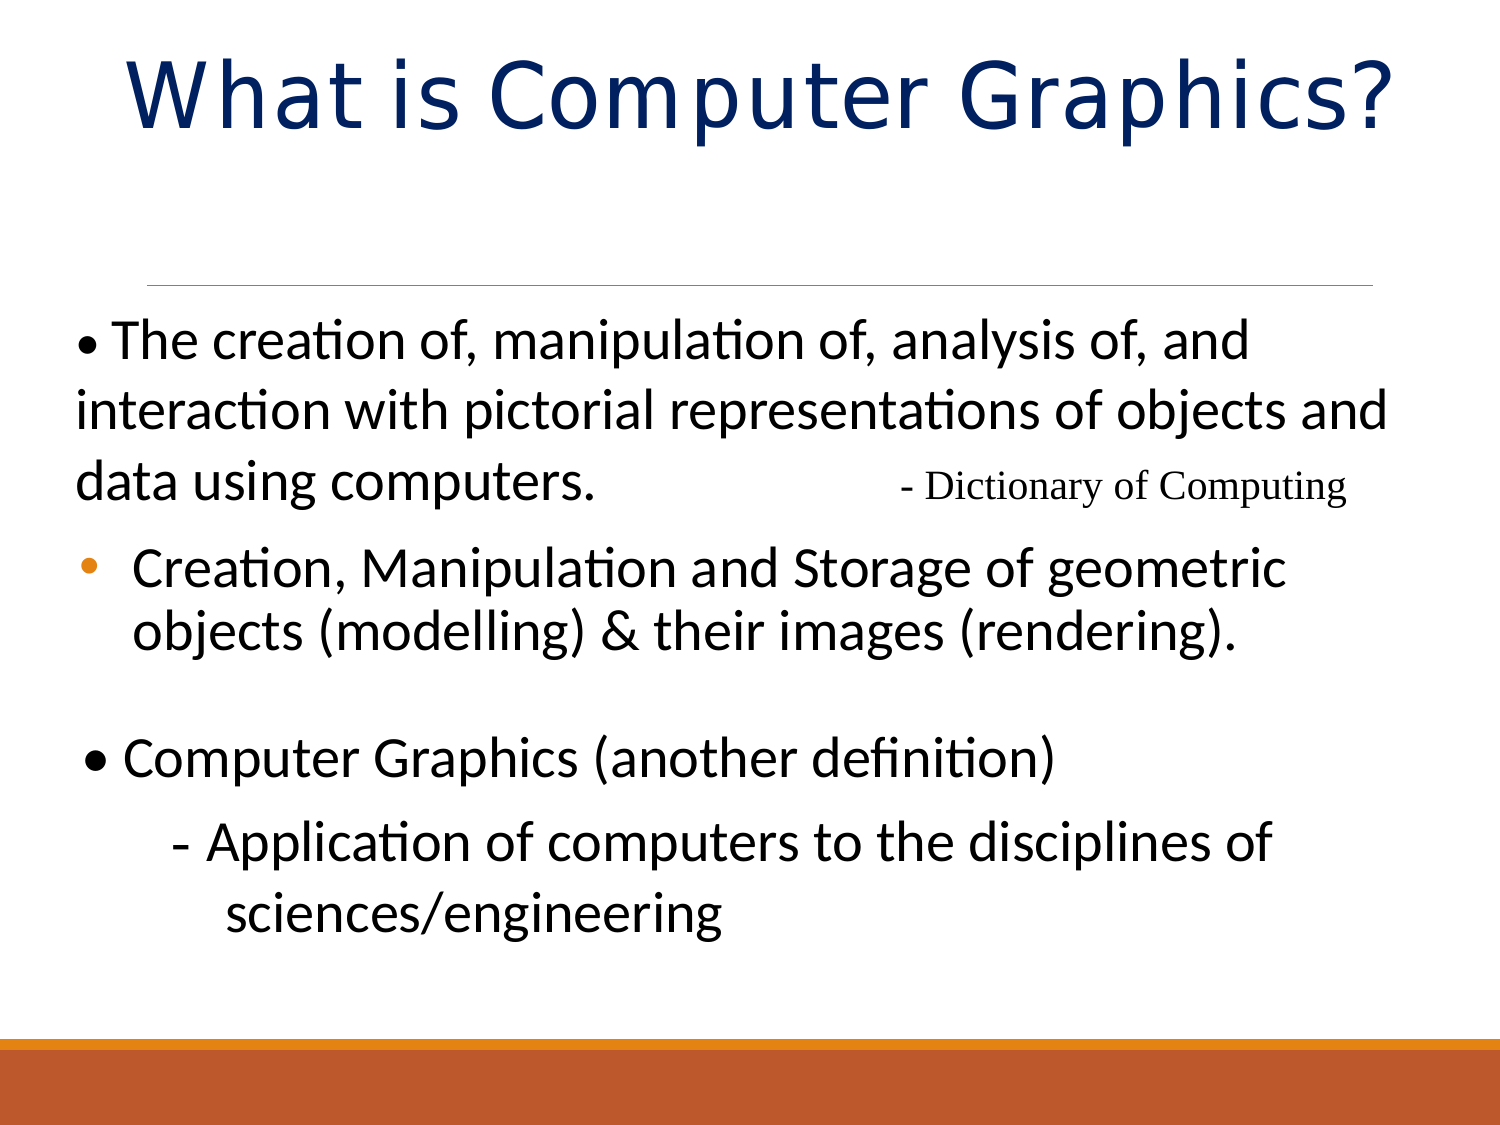

# What is Computer Graphics?

• The creation of, manipulation of, analysis of, and interaction with pictorial representations of objects and data using computers.

- Dictionary of Computing
Creation, Manipulation and Storage of geometric objects (modelling) & their images (rendering).

• Computer Graphics (another definition)

- Application of computers to the disciplines of

sciences/engineering